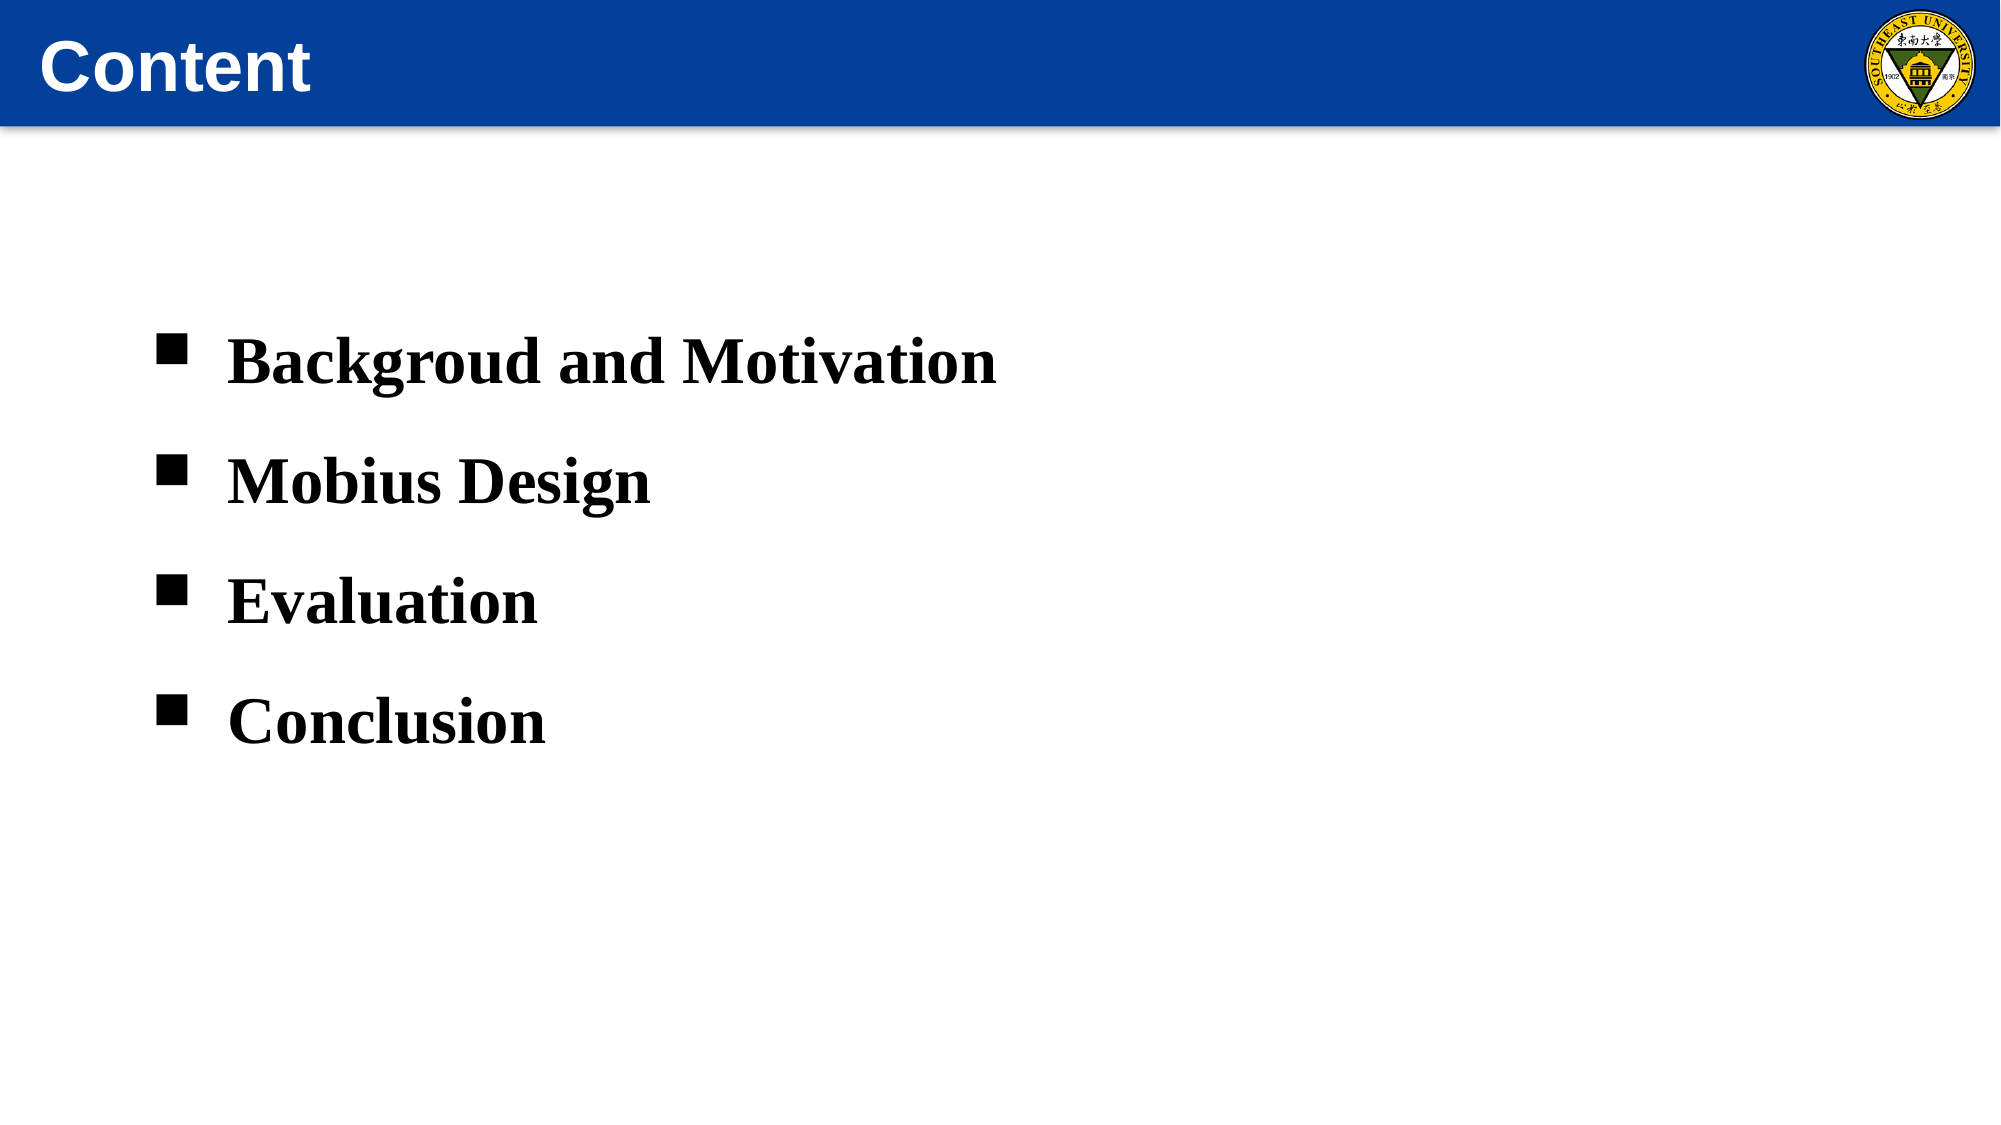

# Content
Backgroud and Motivation
Mobius Design
Evaluation
Conclusion